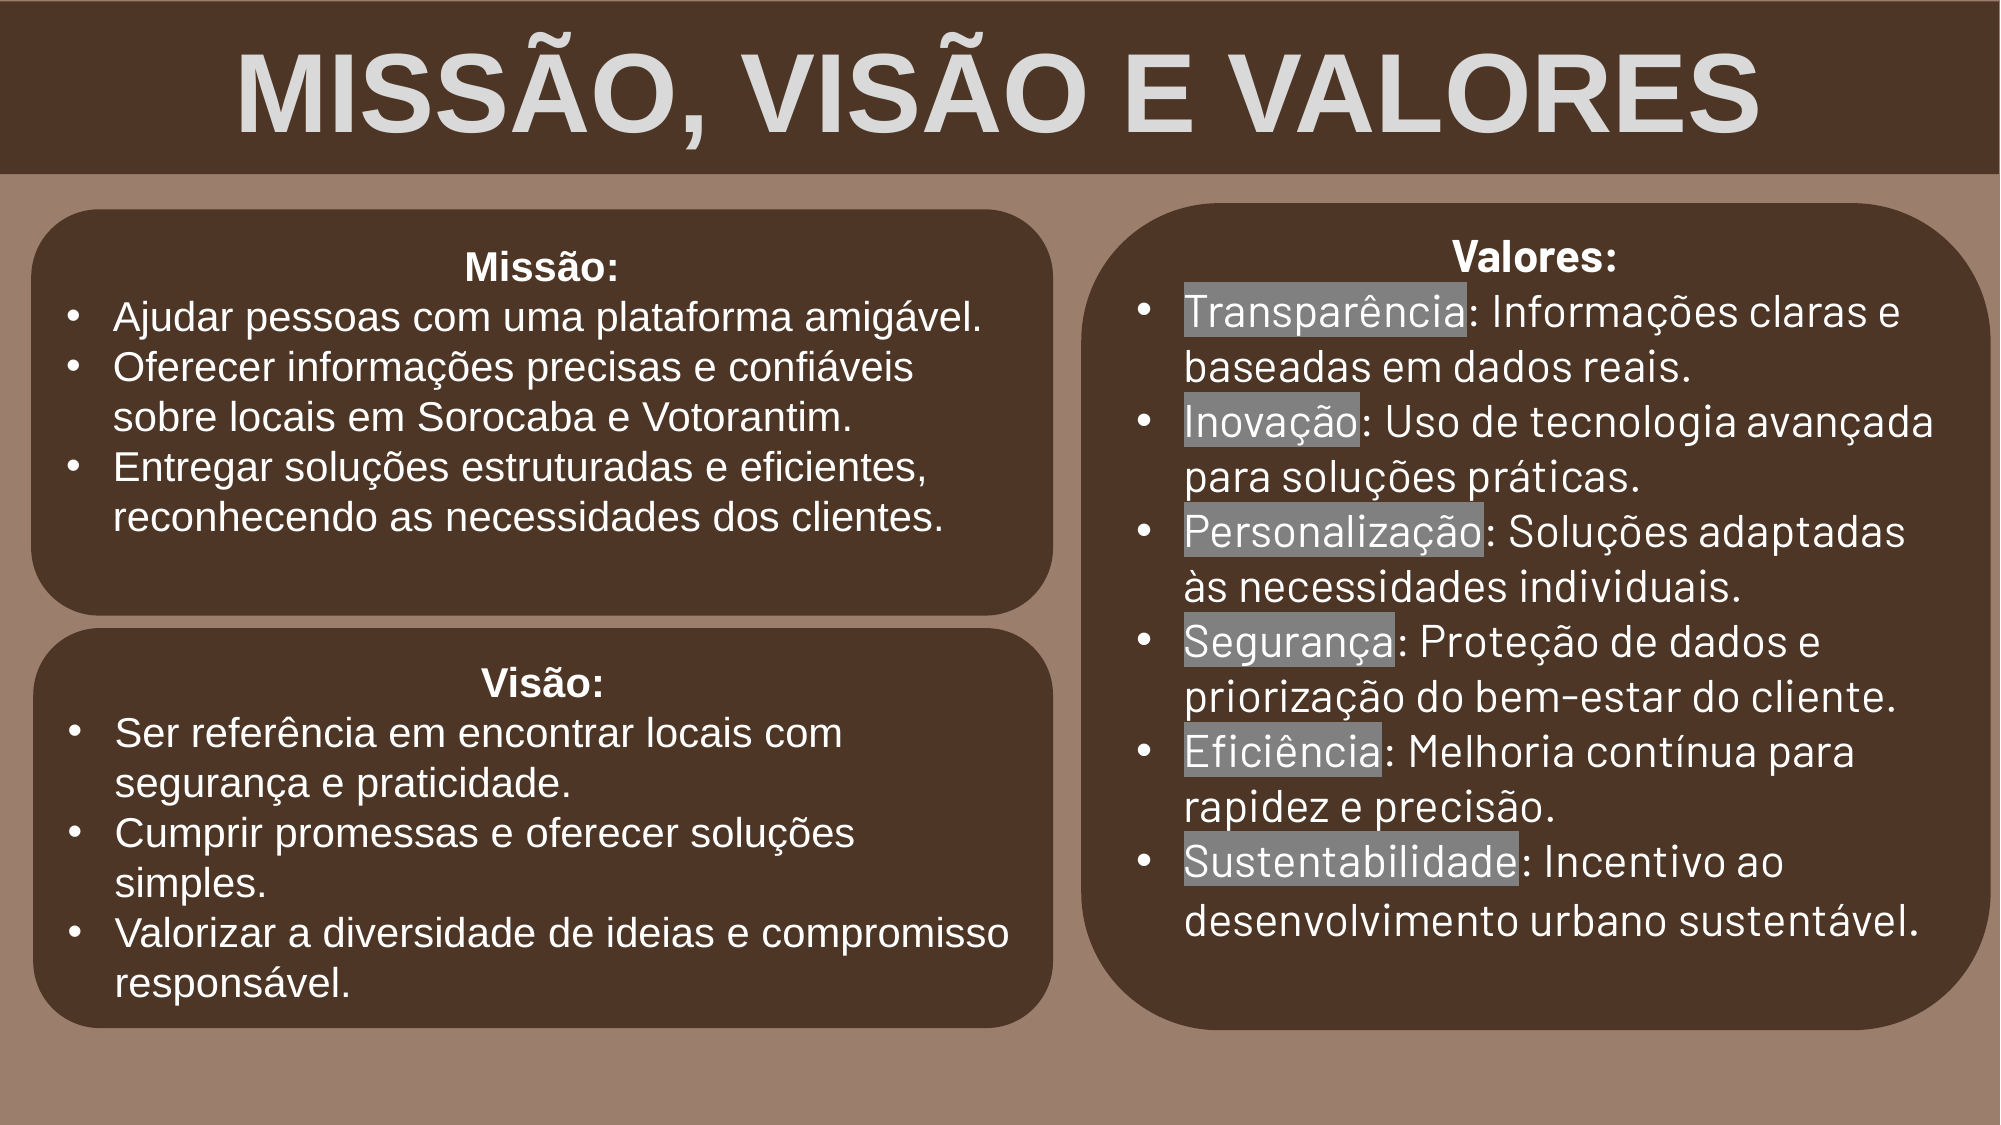

MISSÃO, VISÃO E VALORES
Valores:
Transparência: Informações claras e baseadas em dados reais.
Inovação: Uso de tecnologia avançada para soluções práticas.
Personalização: Soluções adaptadas às necessidades individuais.
Segurança: Proteção de dados e priorização do bem-estar do cliente.
Eficiência: Melhoria contínua para rapidez e precisão.
Sustentabilidade: Incentivo ao desenvolvimento urbano sustentável.

Missão:
Ajudar pessoas com uma plataforma amigável.
Oferecer informações precisas e confiáveis sobre locais em Sorocaba e Votorantim.
Entregar soluções estruturadas e eficientes, reconhecendo as necessidades dos clientes.

Visão:
Ser referência em encontrar locais com segurança e praticidade.
Cumprir promessas e oferecer soluções simples.
Valorizar a diversidade de ideias e compromisso responsável.